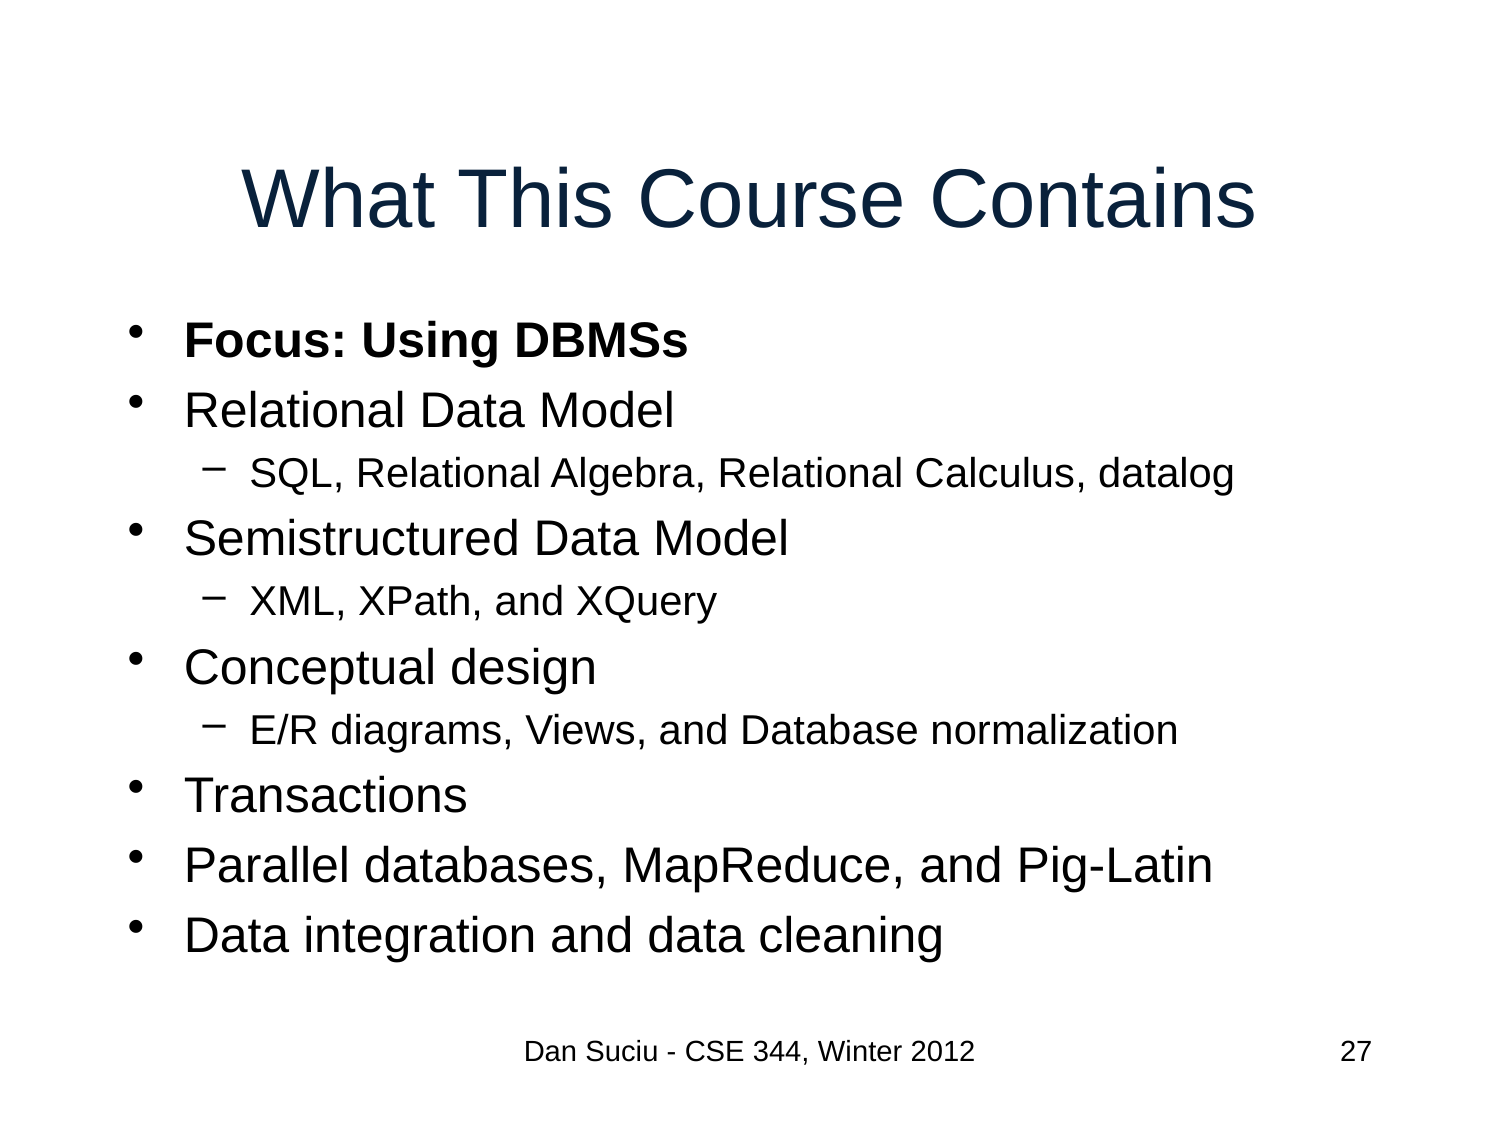

# What This Course Contains
Focus: Using DBMSs
Relational Data Model
SQL, Relational Algebra, Relational Calculus, datalog
Semistructured Data Model
XML, XPath, and XQuery
Conceptual design
E/R diagrams, Views, and Database normalization
Transactions
Parallel databases, MapReduce, and Pig-Latin
Data integration and data cleaning
Dan Suciu - CSE 344, Winter 2012
27